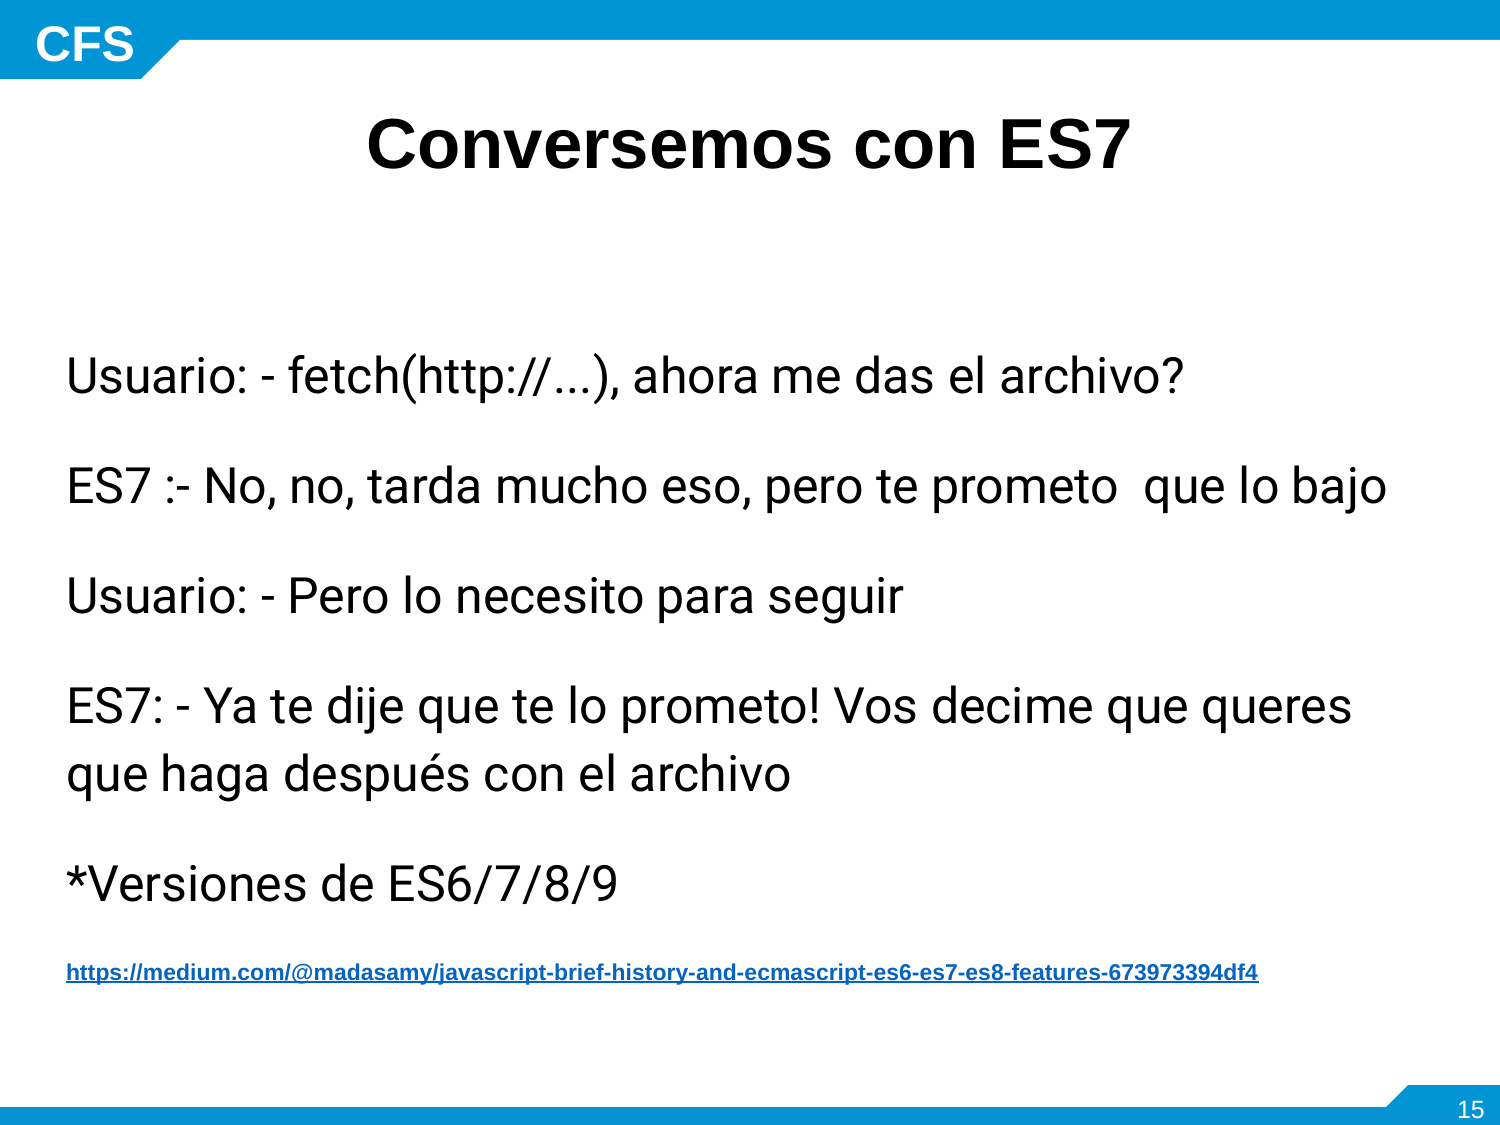

# Conversemos con ES7
Usuario: - fetch(http://...), ahora me das el archivo?
ES7 :- No, no, tarda mucho eso, pero te prometo  que lo bajo
Usuario: - Pero lo necesito para seguir
ES7: - Ya te dije que te lo prometo! Vos decime que queres que haga después con el archivo
*Versiones de ES6/7/8/9
https://medium.com/@madasamy/javascript-brief-history-and-ecmascript-es6-es7-es8-features-673973394df4
15